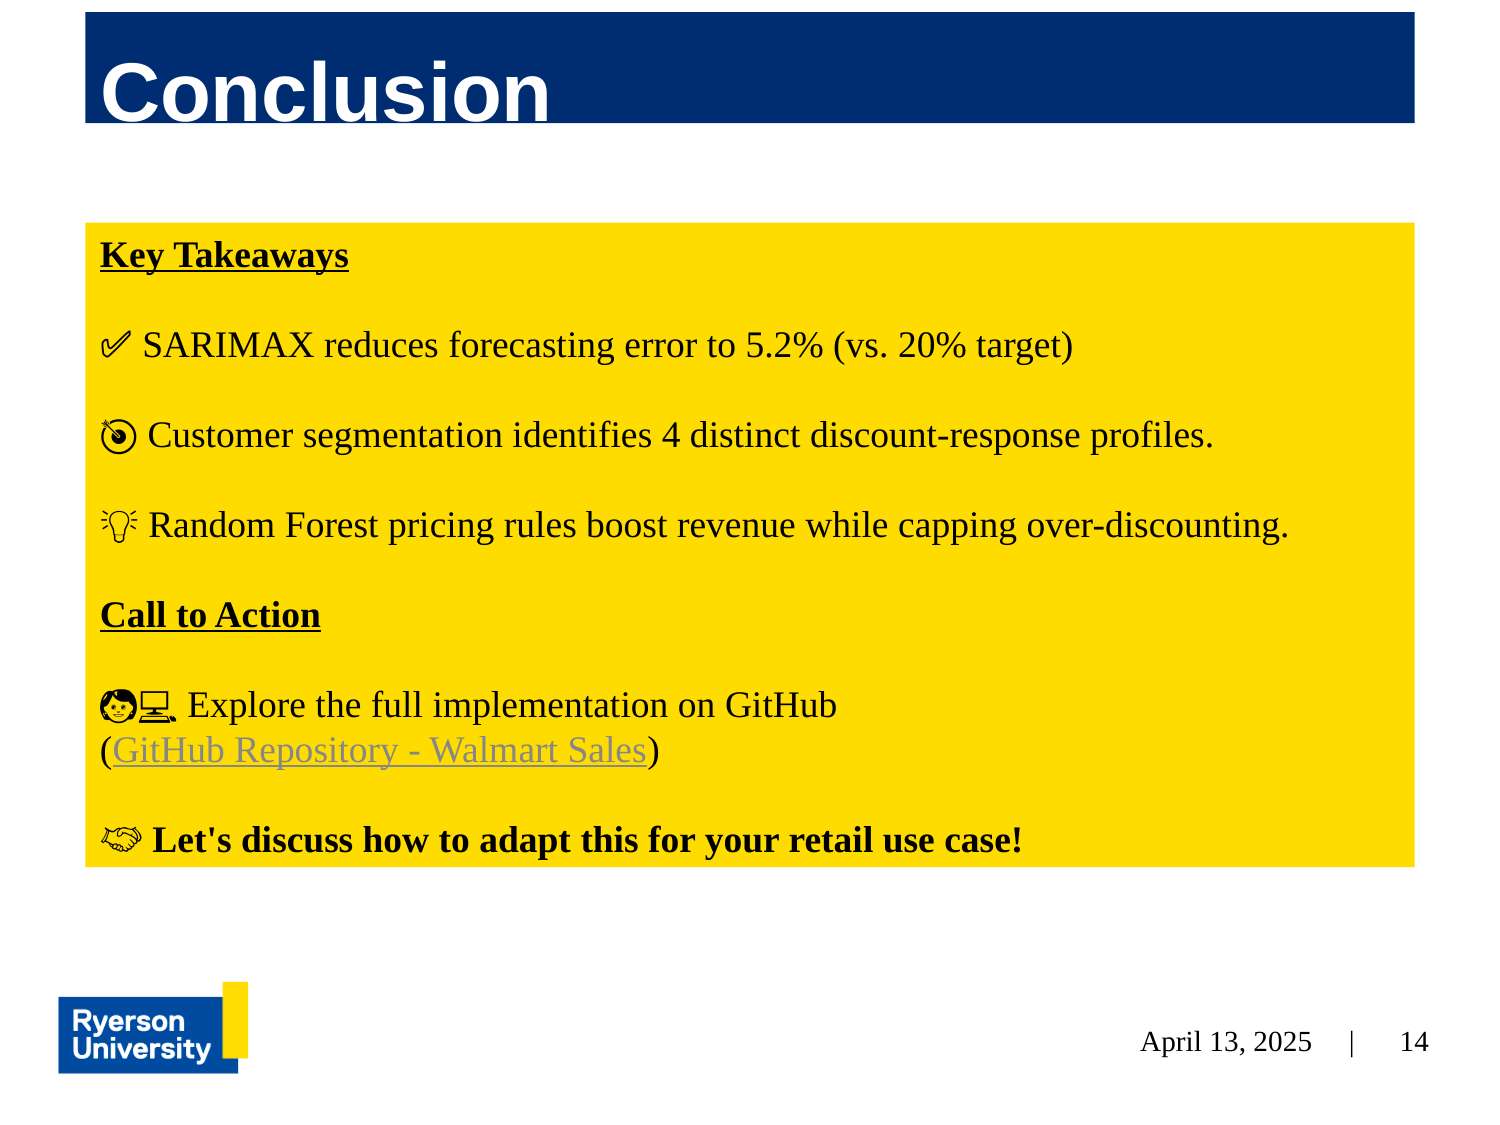

# Conclusion
Key Takeaways

✅ SARIMAX reduces forecasting error to 5.2% (vs. 20% target)

🎯 Customer segmentation identifies 4 distinct discount-response profiles.

💡 Random Forest pricing rules boost revenue while capping over-discounting.

Call to Action

👩💻 Explore the full implementation on GitHub
(GitHub Repository - Walmart Sales)

🤝 Let's discuss how to adapt this for your retail use case!
14
April 13, 2025     |